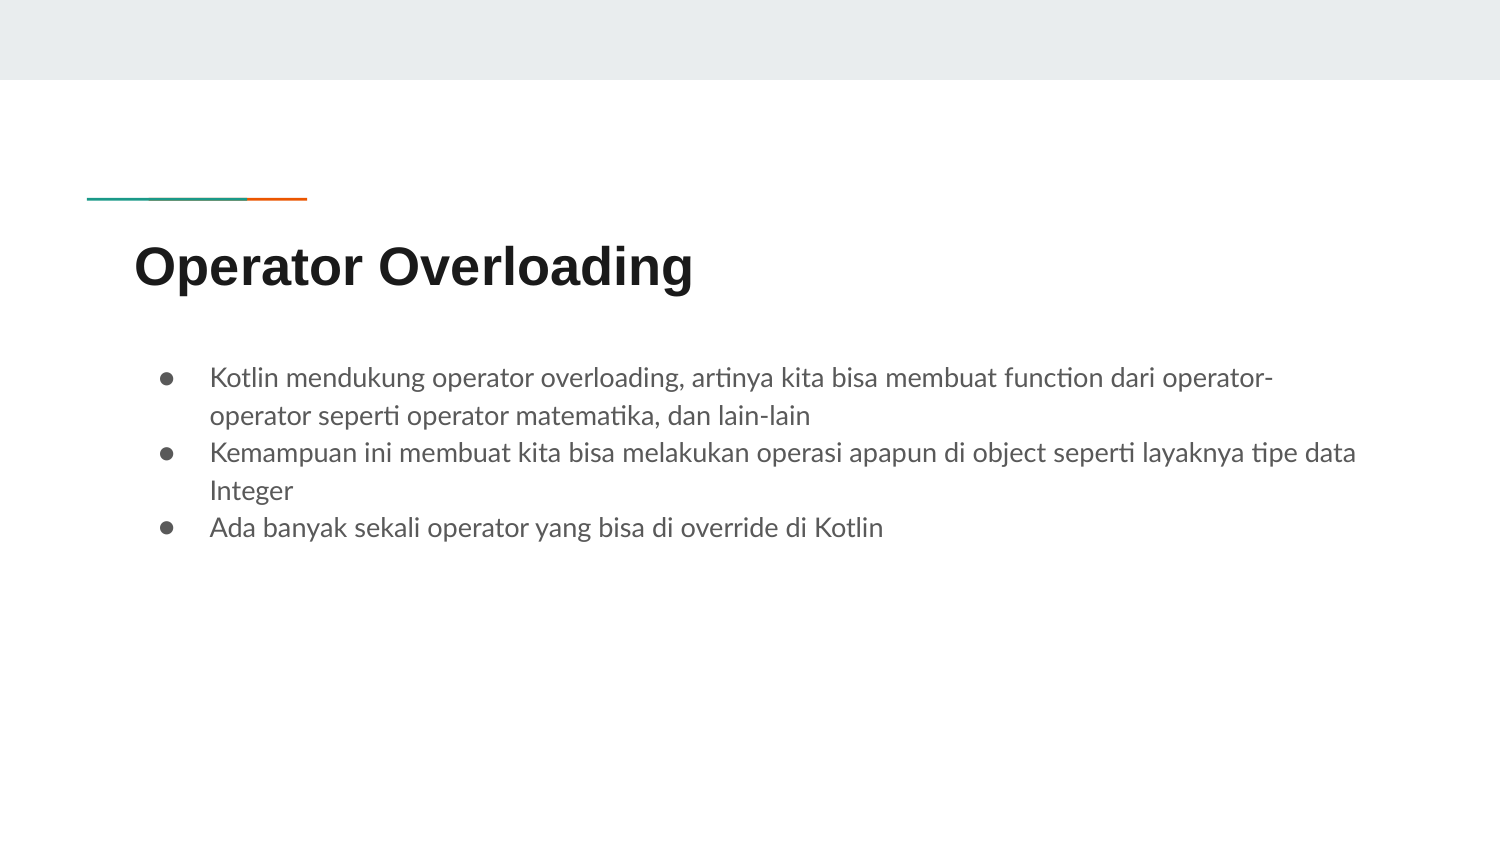

# Operator Overloading
Kotlin mendukung operator overloading, artinya kita bisa membuat function dari operator-operator seperti operator matematika, dan lain-lain
Kemampuan ini membuat kita bisa melakukan operasi apapun di object seperti layaknya tipe data Integer
Ada banyak sekali operator yang bisa di override di Kotlin